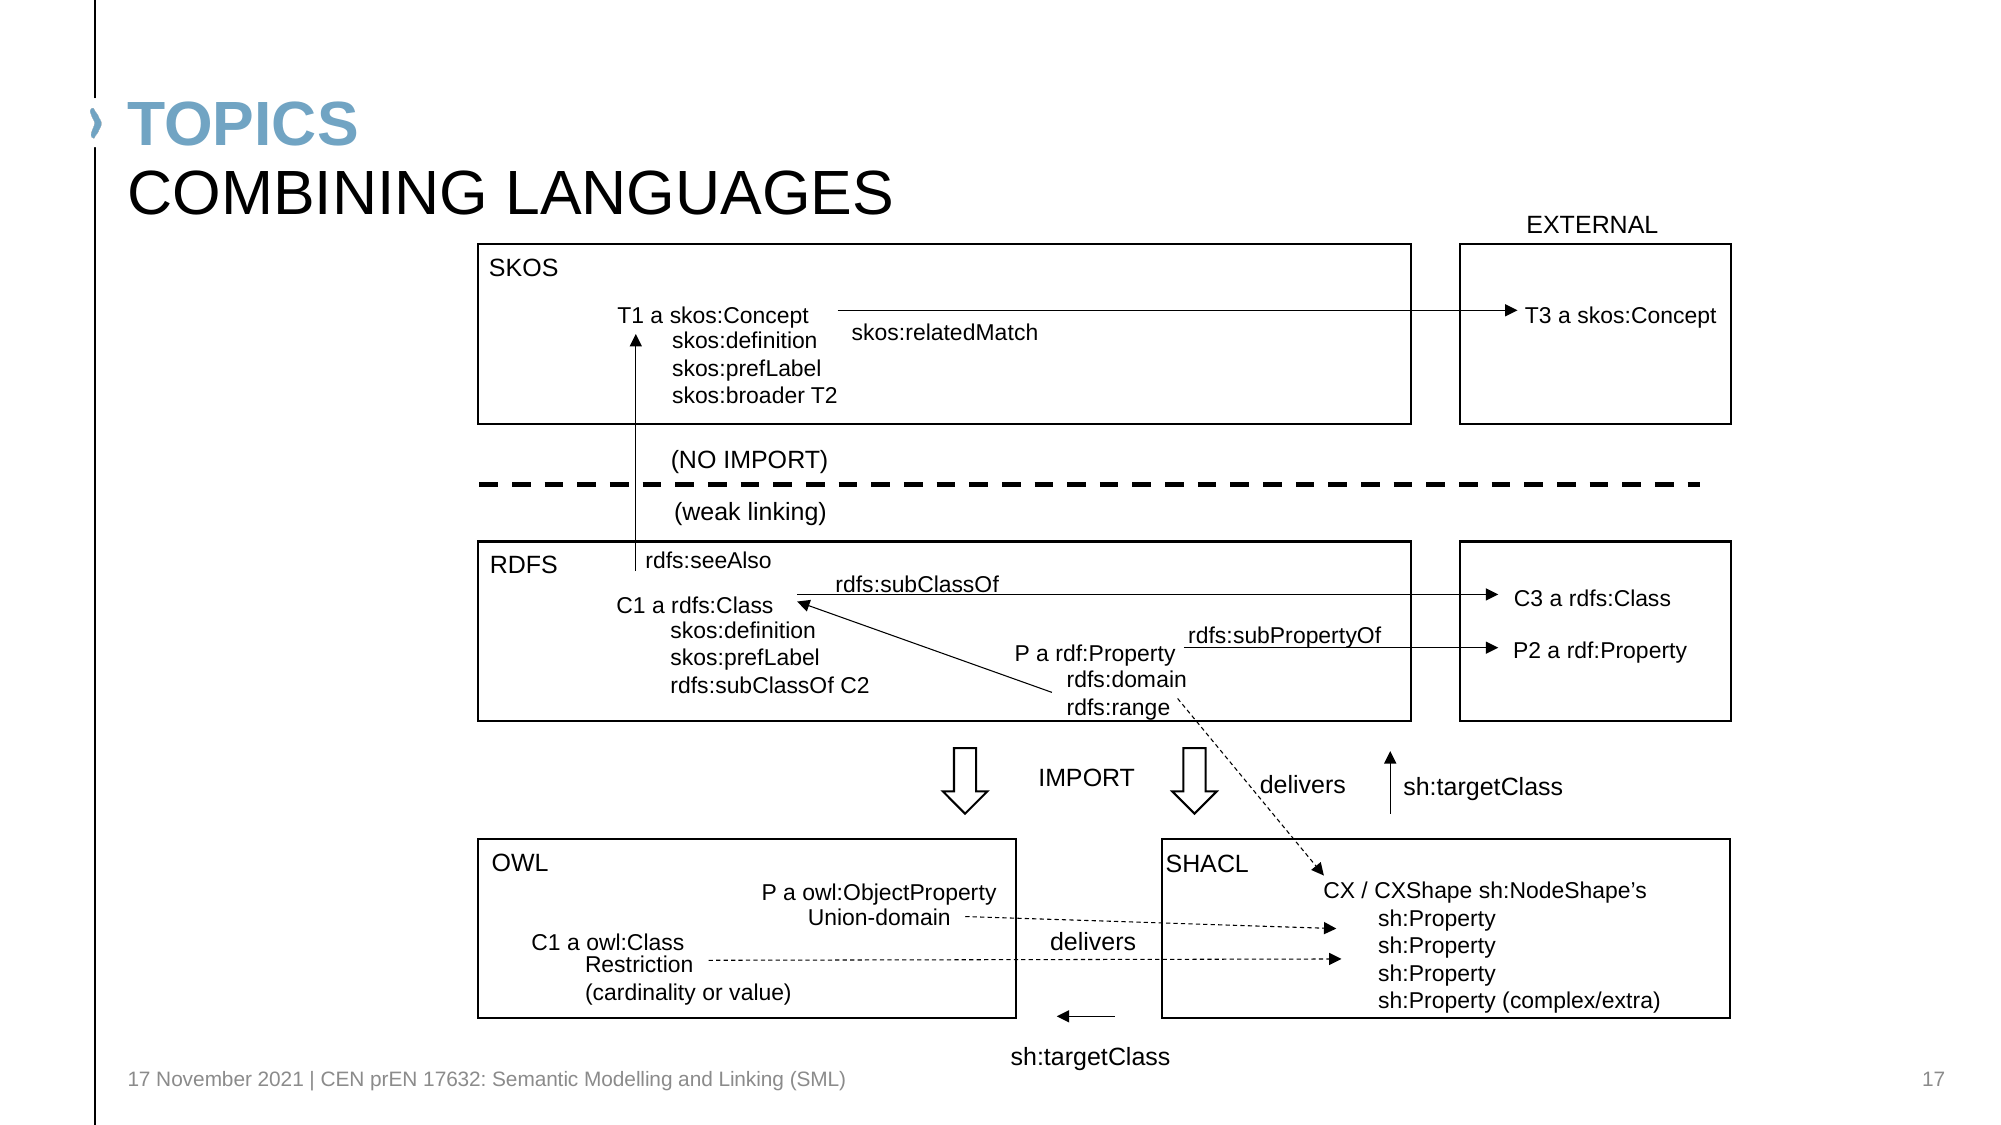

# Topics
Combining languages
EXTERNAL
SKOS

T1 a skos:Concept
T3 a skos:Concept
skos:relatedMatch
skos:definition
skos:prefLabel
skos:broader T2
(NO IMPORT)
(weak linking)
rdfs:seeAlso
RDFS

rdfs:subClassOf
C3 a rdfs:Class
C1 a rdfs:Class
skos:definition
skos:prefLabel
rdfs:subClassOf C2
rdfs:subPropertyOf
P2 a rdf:Property
P a rdf:Property
rdfs:domain
rdfs:range

IMPORT
delivers
sh:targetClass
OWL

SHACL
CX / CXShape sh:NodeShape’s
P a owl:ObjectProperty
Union-domain
sh:Property
sh:Property
sh:Property
sh:Property (complex/extra)
delivers
C1 a owl:Class
Restriction
(cardinality or value)
sh:targetClass
17 November 2021 | CEN prEN 17632: Semantic Modelling and Linking (SML)

17